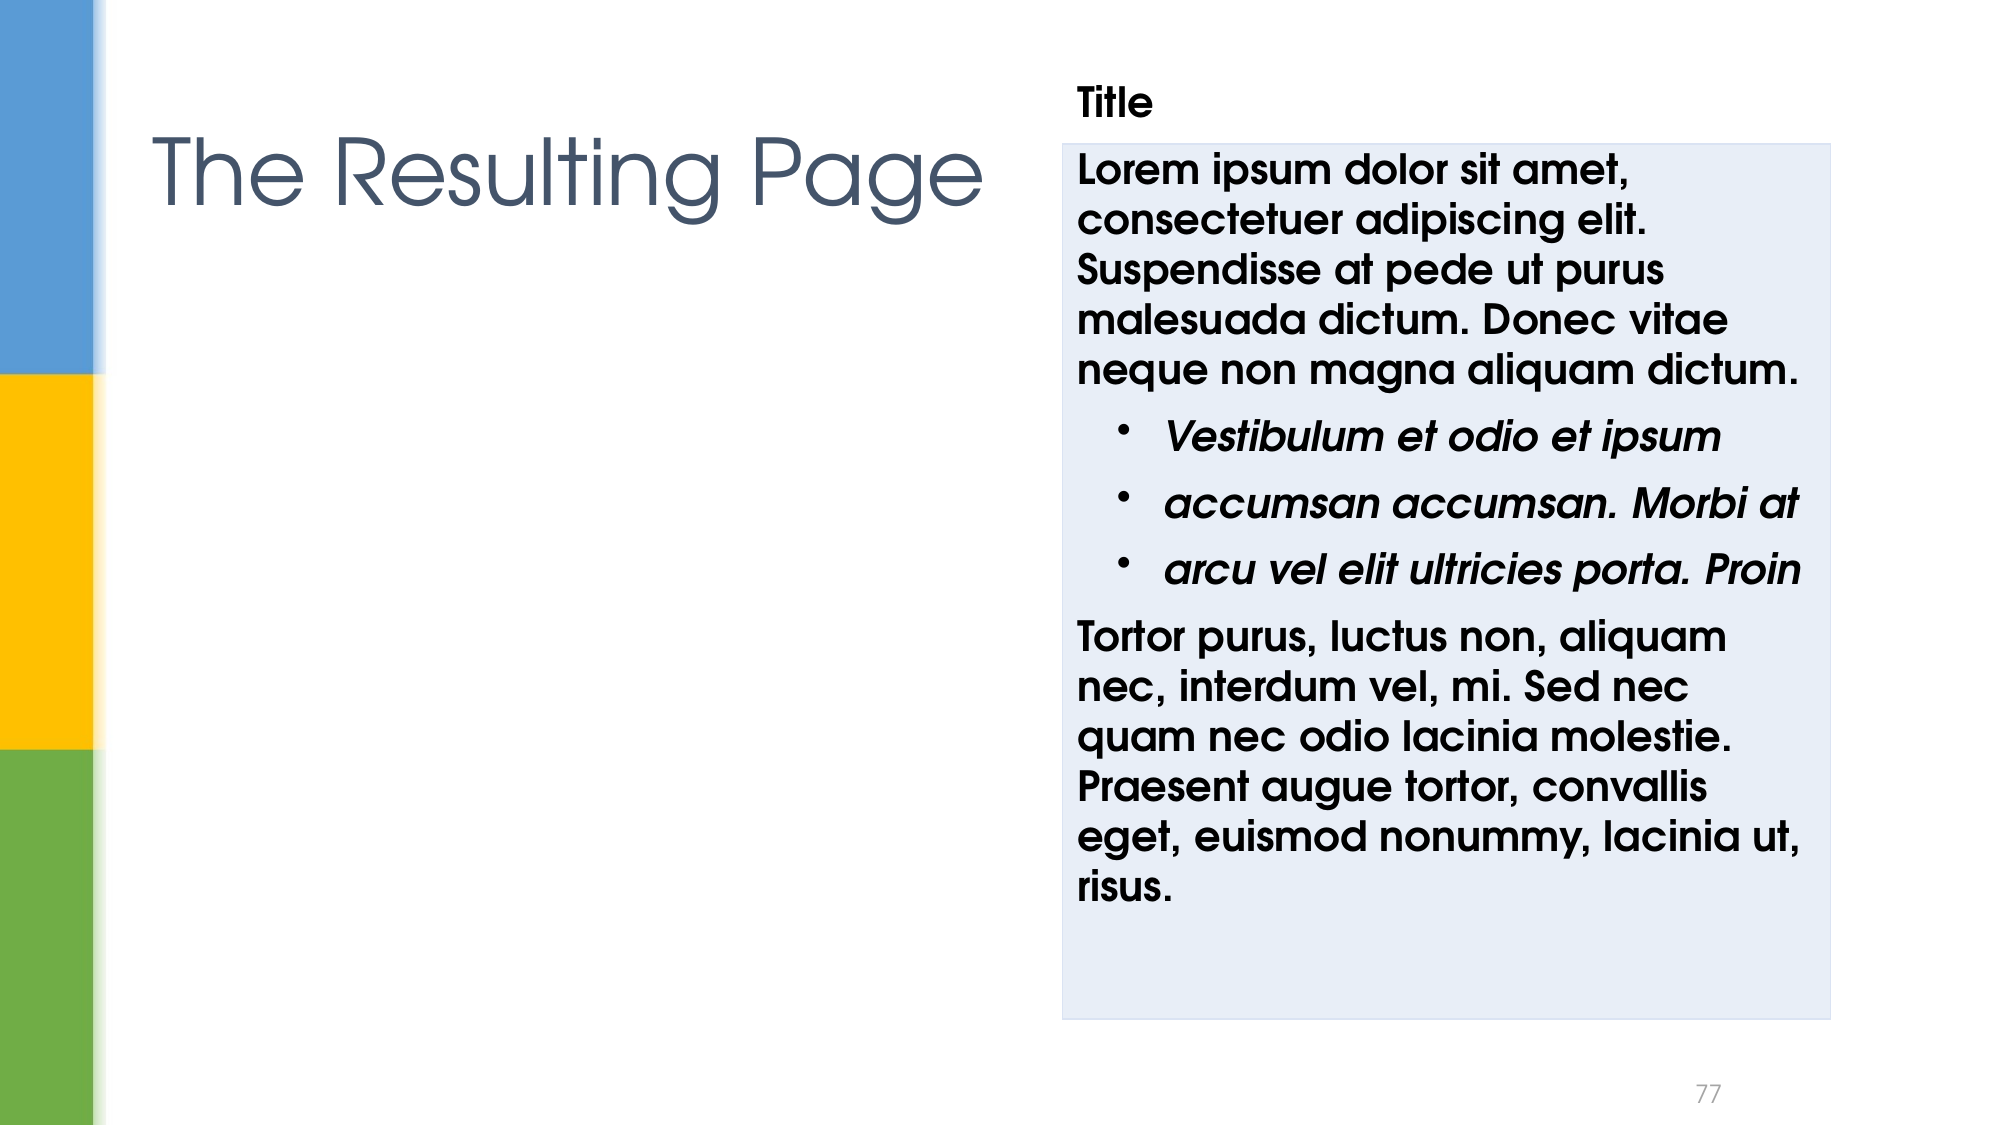

# The Resulting Page
Title
Lorem ipsum dolor sit amet, consectetuer adipiscing elit. Suspendisse at pede ut purus malesuada dictum. Donec vitae neque non magna aliquam dictum.
 Vestibulum et odio et ipsum
 accumsan accumsan. Morbi at
 arcu vel elit ultricies porta. Proin
Tortor purus, luctus non, aliquam nec, interdum vel, mi. Sed nec quam nec odio lacinia molestie. Praesent augue tortor, convallis eget, euismod nonummy, lacinia ut, risus.

77